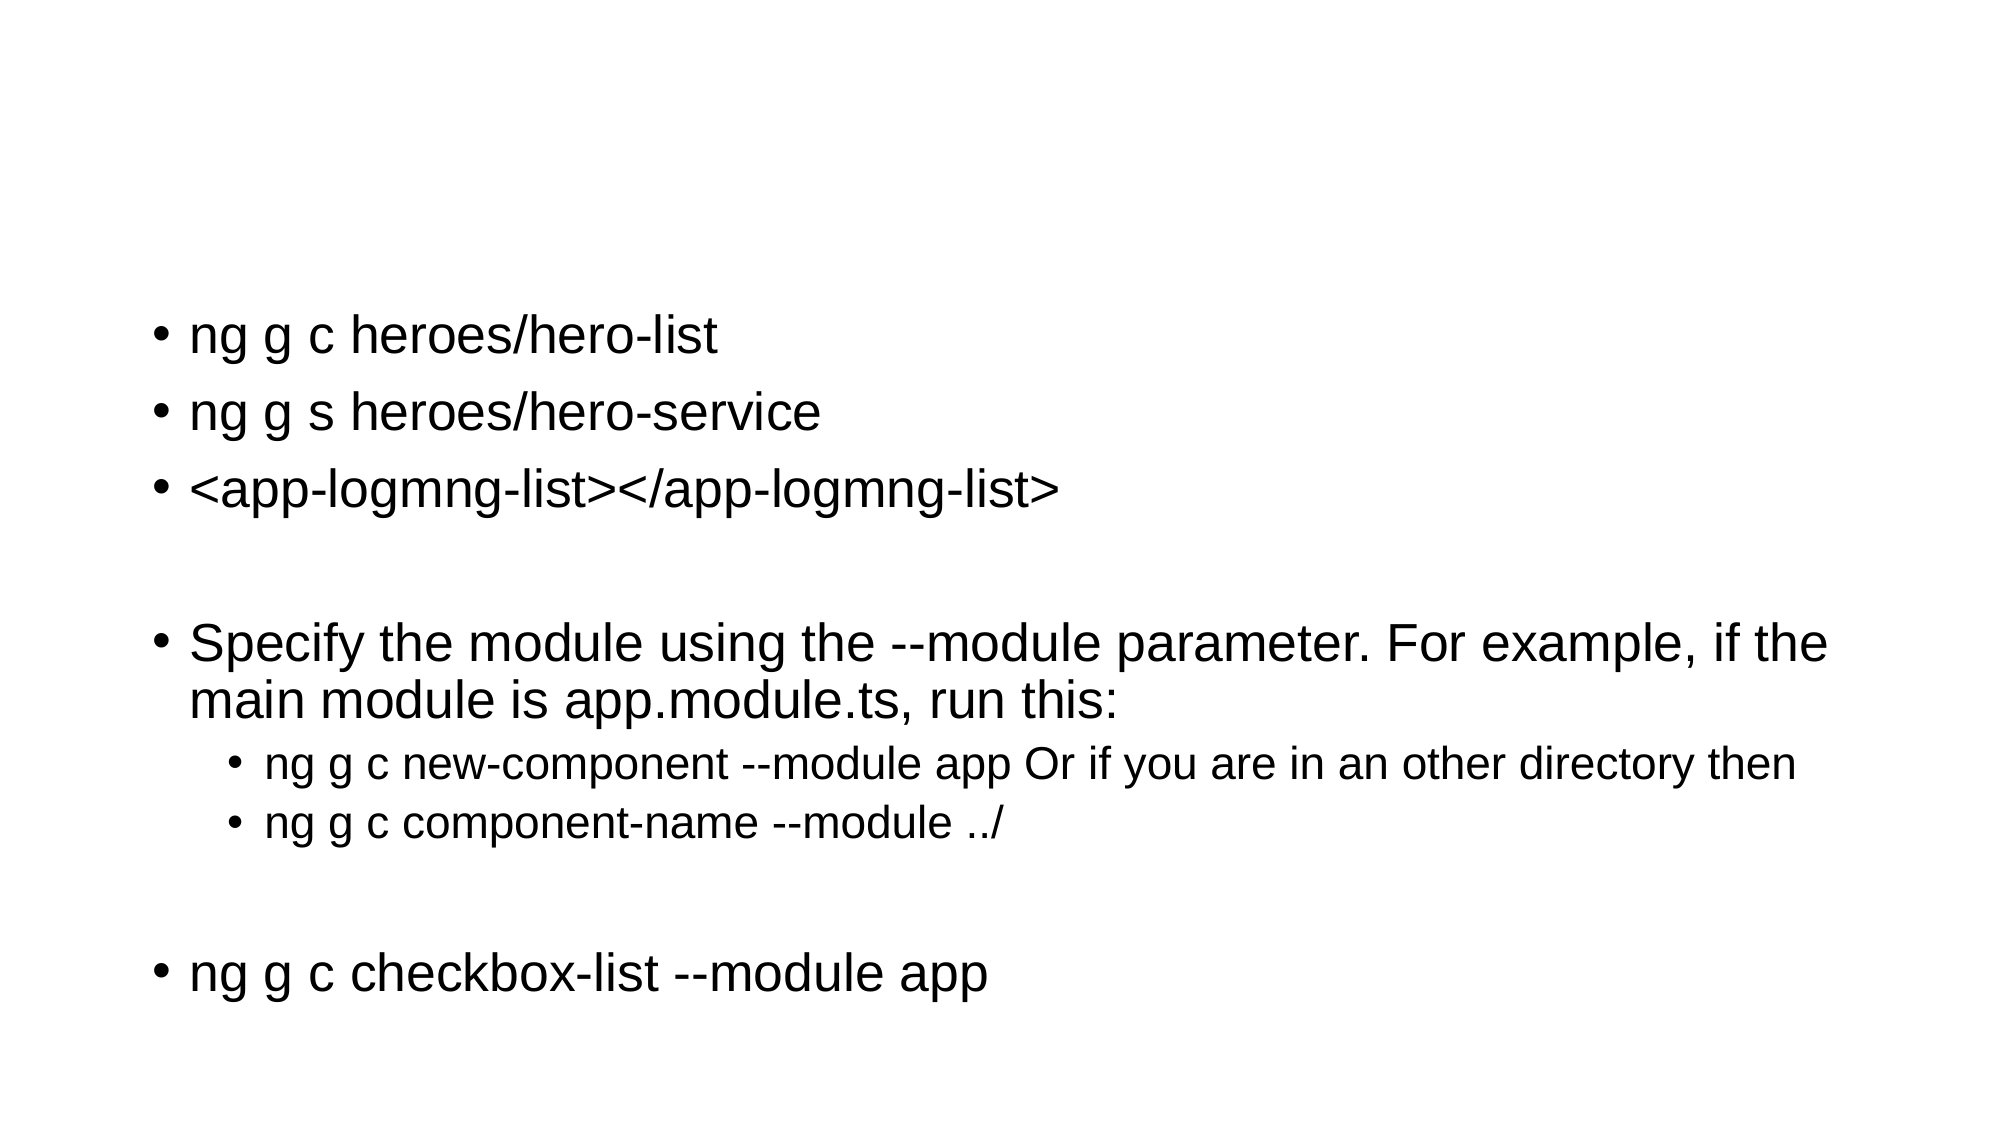

#
ng g c heroes/hero-list
ng g s heroes/hero-service
<app-logmng-list></app-logmng-list>

Specify the module using the --module parameter. For example, if the main module is app.module.ts, run this:
ng g c new-component --module app Or if you are in an other directory then
ng g c component-name --module ../

ng g c checkbox-list --module app